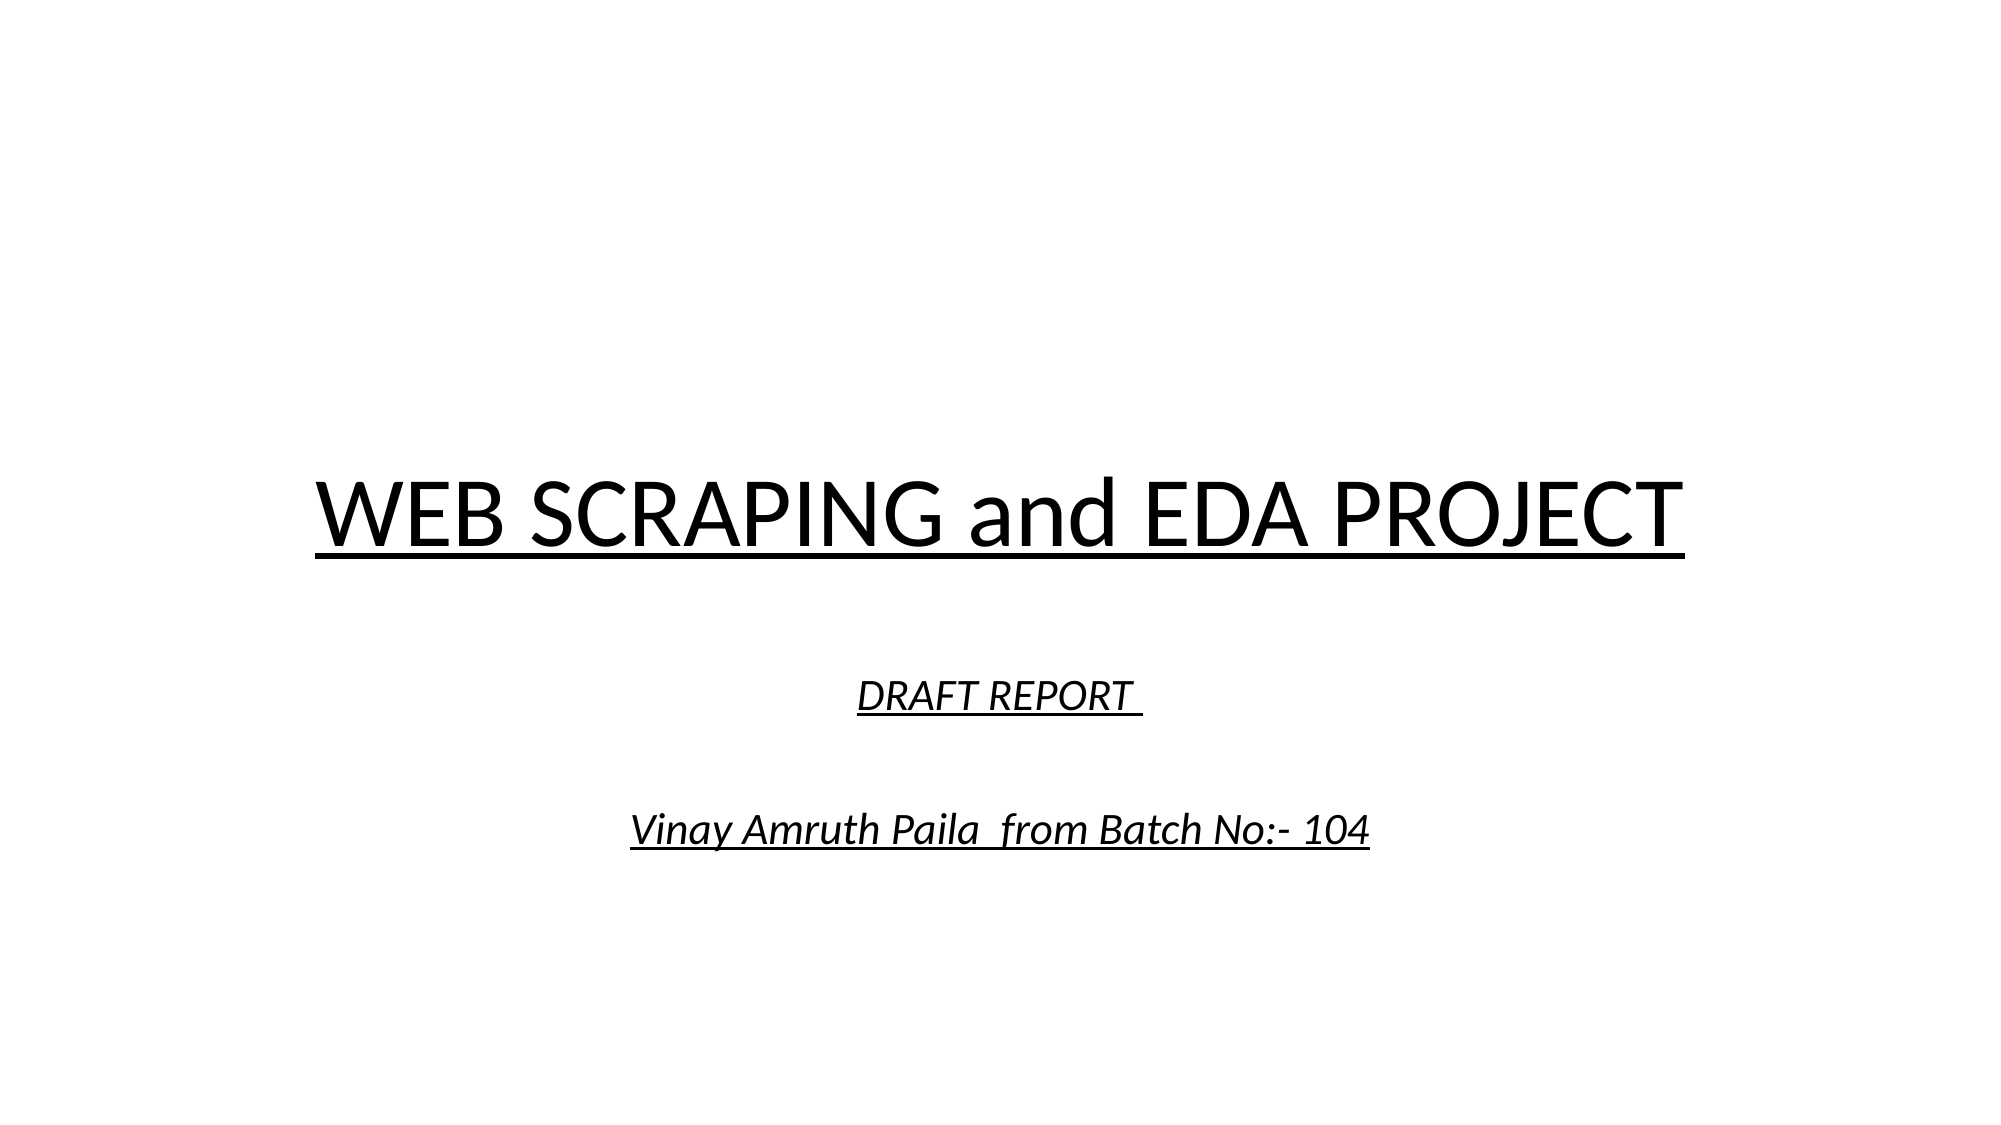

# WEB SCRAPING and EDA PROJECT

DRAFT REPORT

Vinay Amruth Paila  from Batch No:- 104